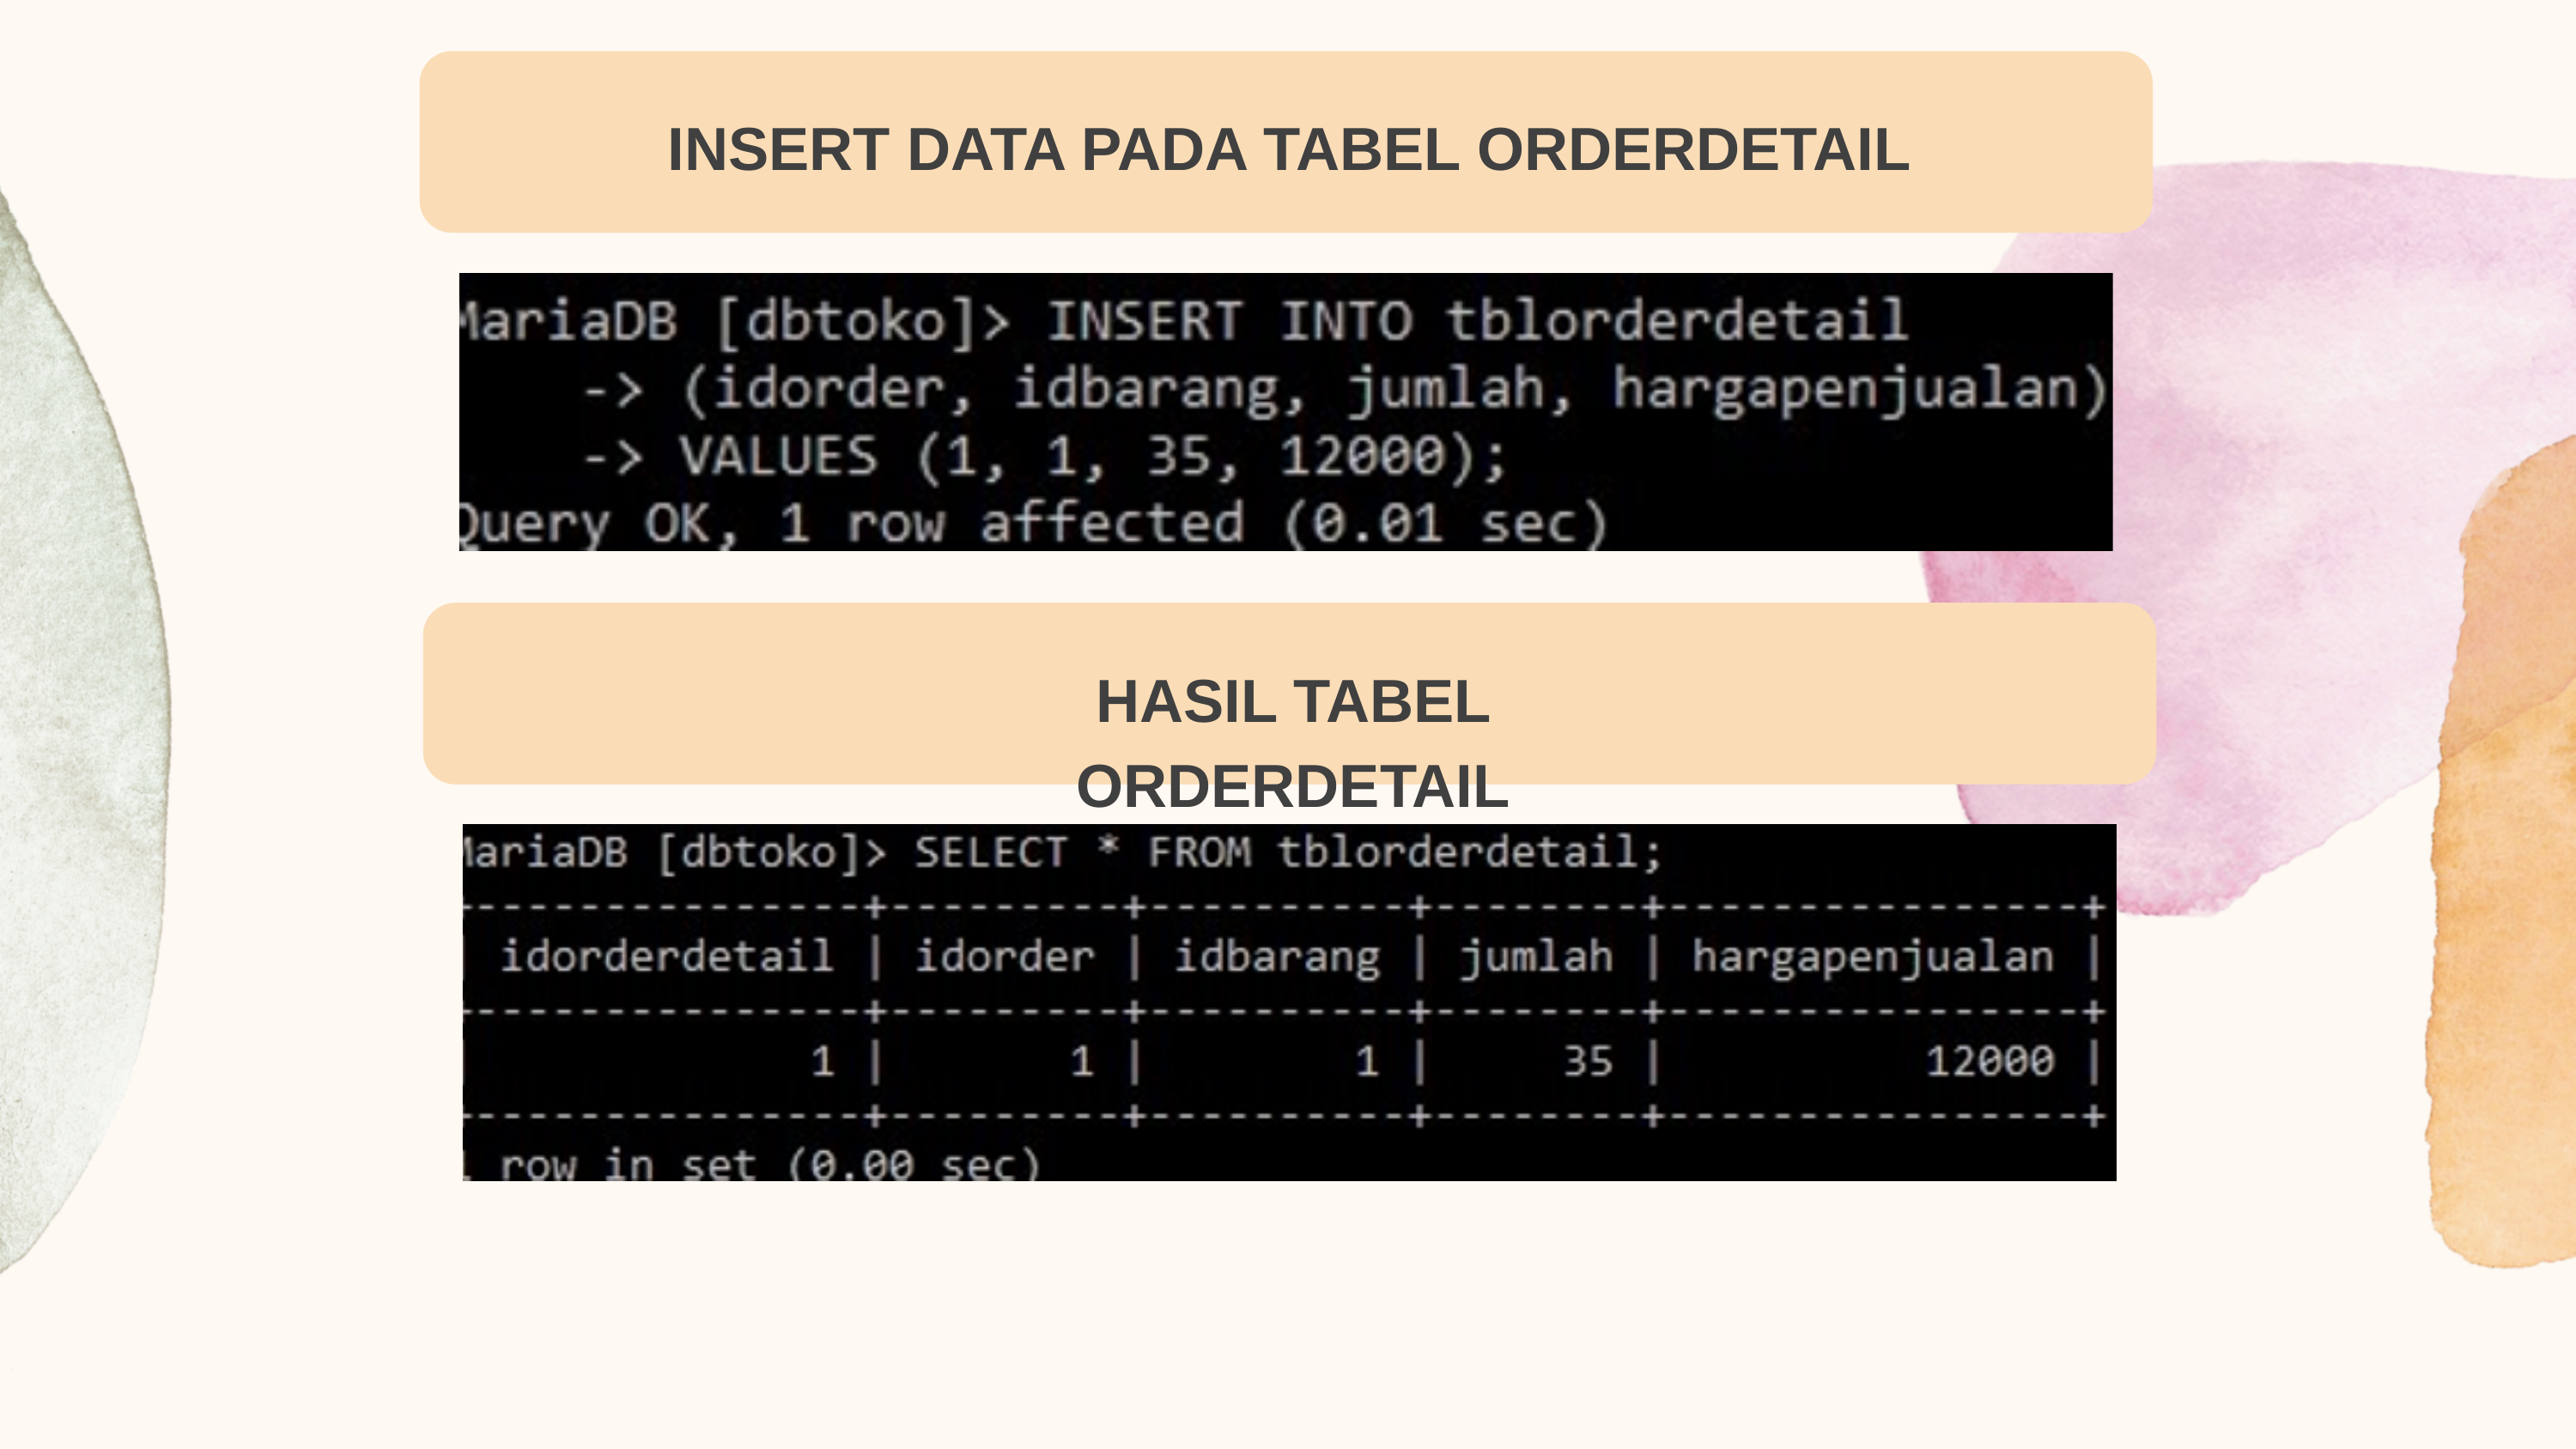

INSERT DATA PADA TABEL ORDERDETAIL

HASIL TABEL ORDERDETAIL